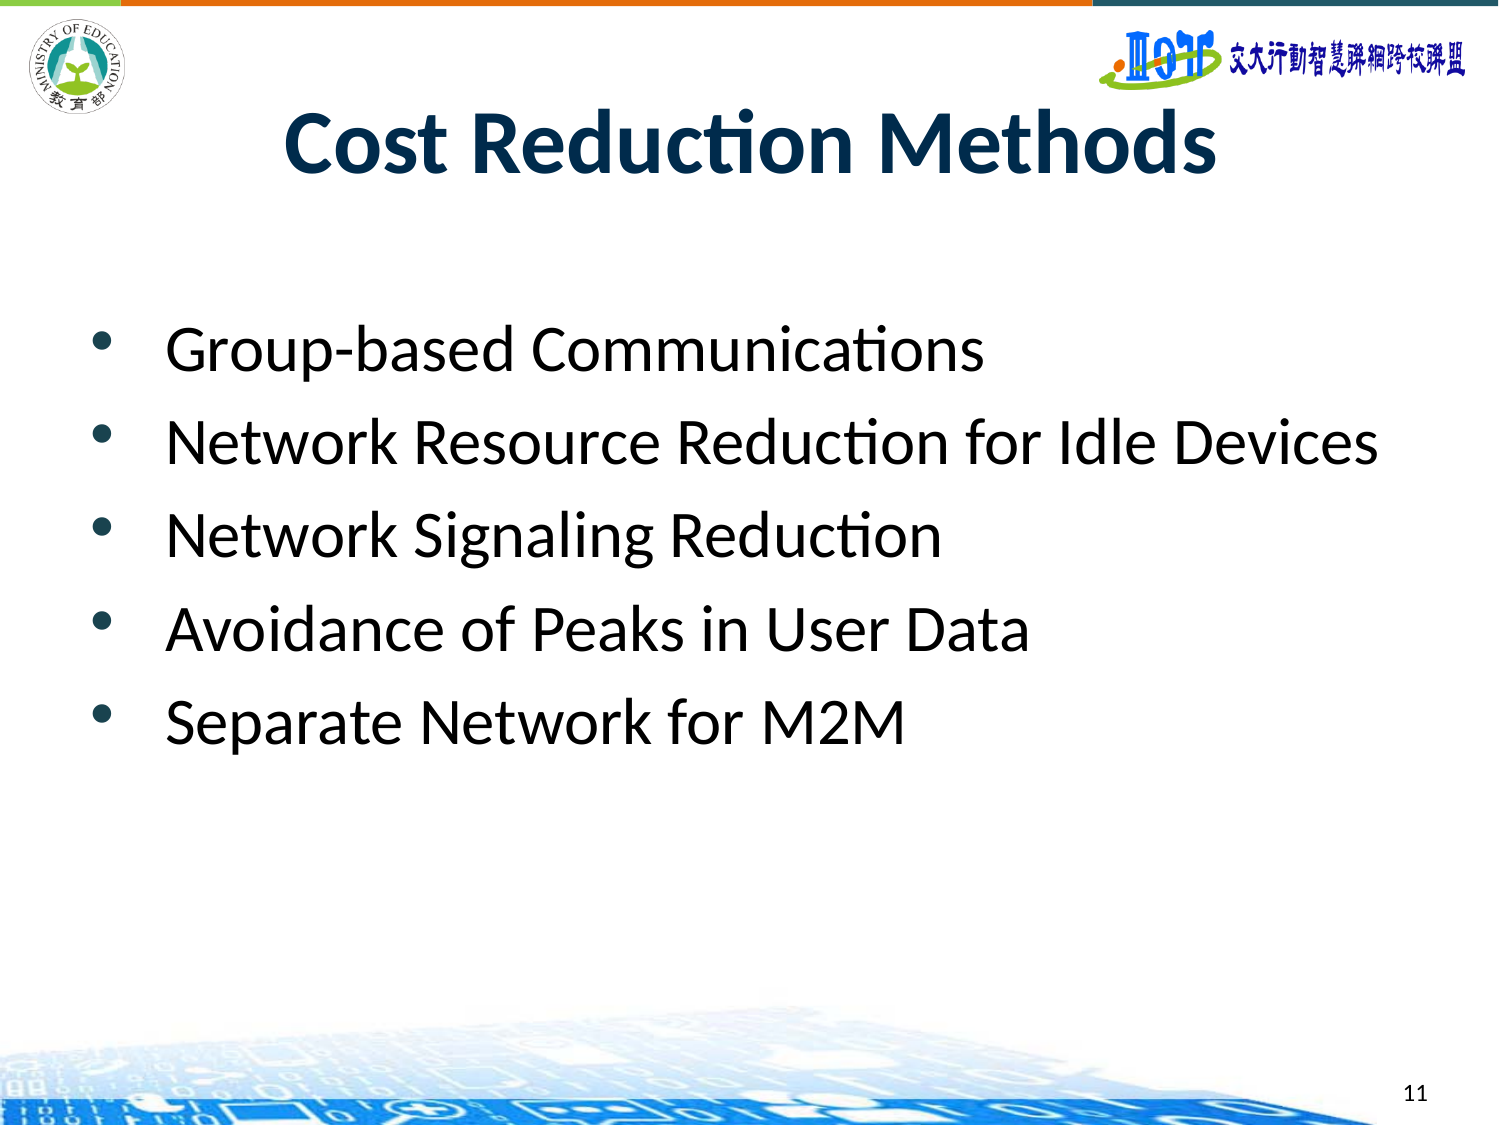

# Cost Reduction Methods
Group-based Communications
Network Resource Reduction for Idle Devices
Network Signaling Reduction
Avoidance of Peaks in User Data
Separate Network for M2M

11